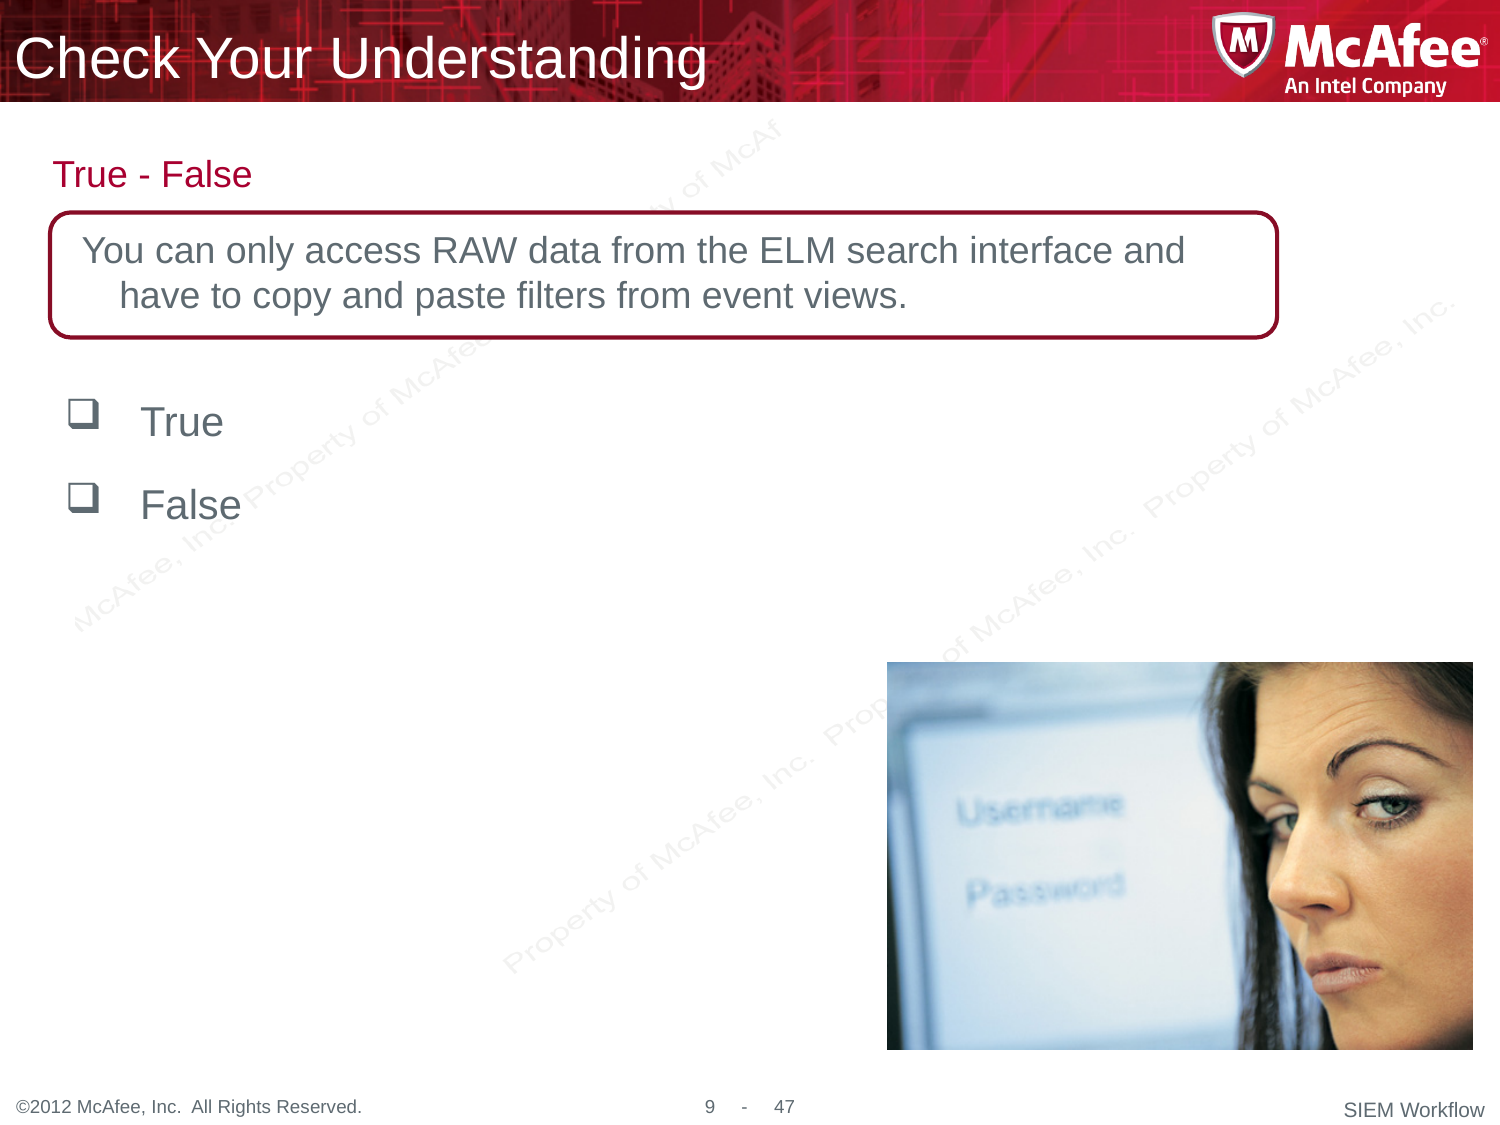

You can only access RAW data from the ELM search interface and have to copy and paste filters from event views.
True
False
SIEM Workflow